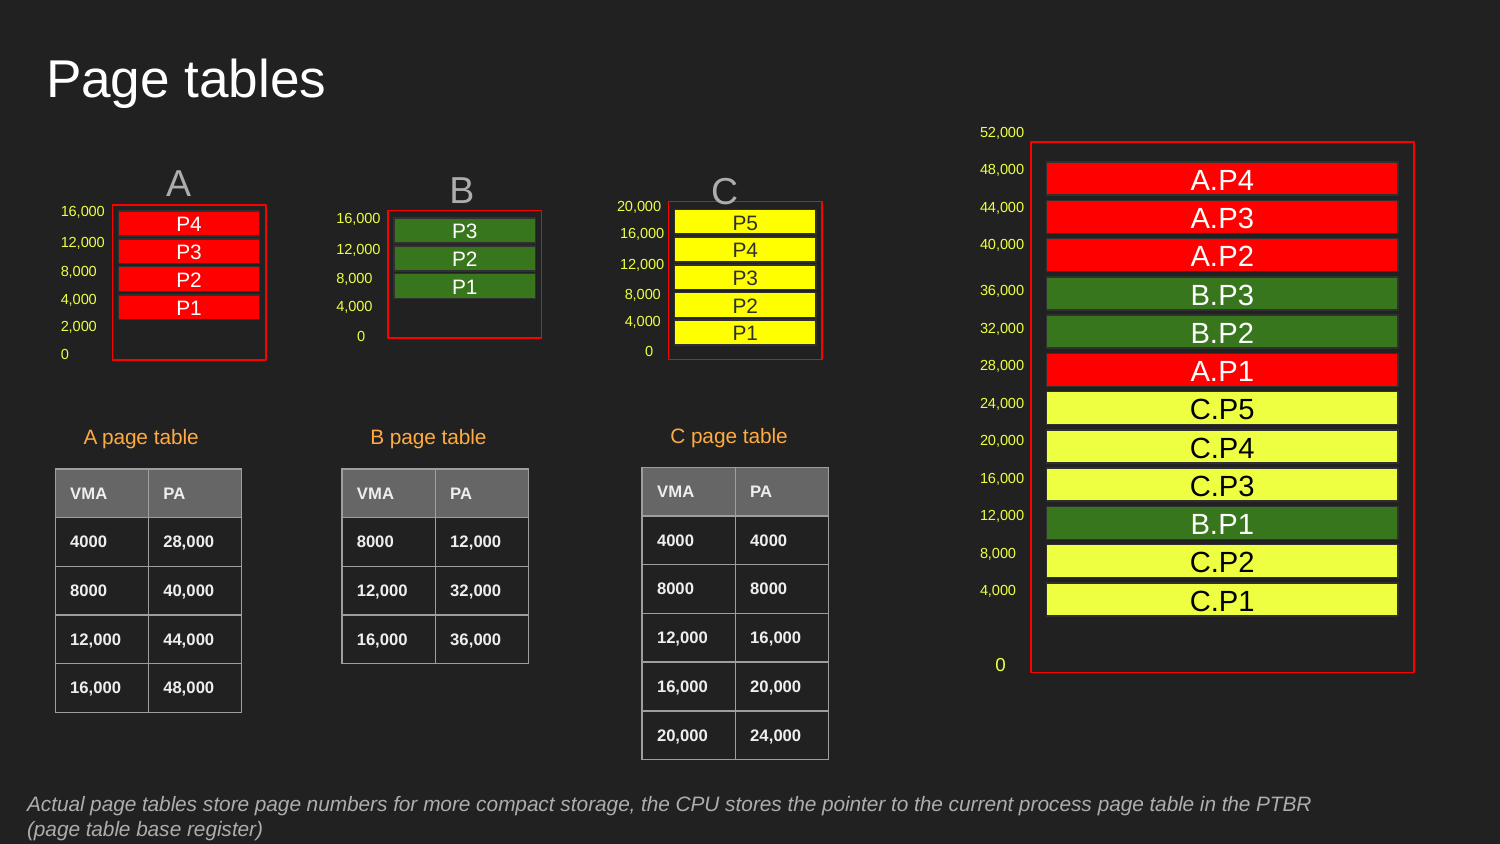

# Page tables
52,000
A

B
48,000
C
A.P4
20,000
44,000
16,000
16,000
A.P3

P5
16,000

P4
12,000
P3
40,000
12,000
P4
A.P2
P3
12,000
P2
8,000
8,000
P3
36,000
P2
8,000
P1
4,000
B.P3
4,000
P2
P1
4,000
2,000
32,000
0
B.P2
P1
0
0
28,000
A.P1
24,000
C.P5
C page table

A page table

B page table

20,000
C.P4
16,000
| VMA | PA |
| --- | --- |
| 4000 | 4000 |
| 8000 | 8000 |
| 12,000 | 16,000 |
| 16,000 | 20,000 |
| 20,000 | 24,000 |
C.P3
| VMA | PA |
| --- | --- |
| 4000 | 28,000 |
| 8000 | 40,000 |
| 12,000 | 44,000 |
| 16,000 | 48,000 |
| VMA | PA |
| --- | --- |
| 8000 | 12,000 |
| 12,000 | 32,000 |
| 16,000 | 36,000 |
12,000
B.P1
8,000
C.P2
4,000
C.P1
0
Actual page tables store page numbers for more compact storage, the CPU stores the pointer to the current process page table in the PTBR (page table base register)